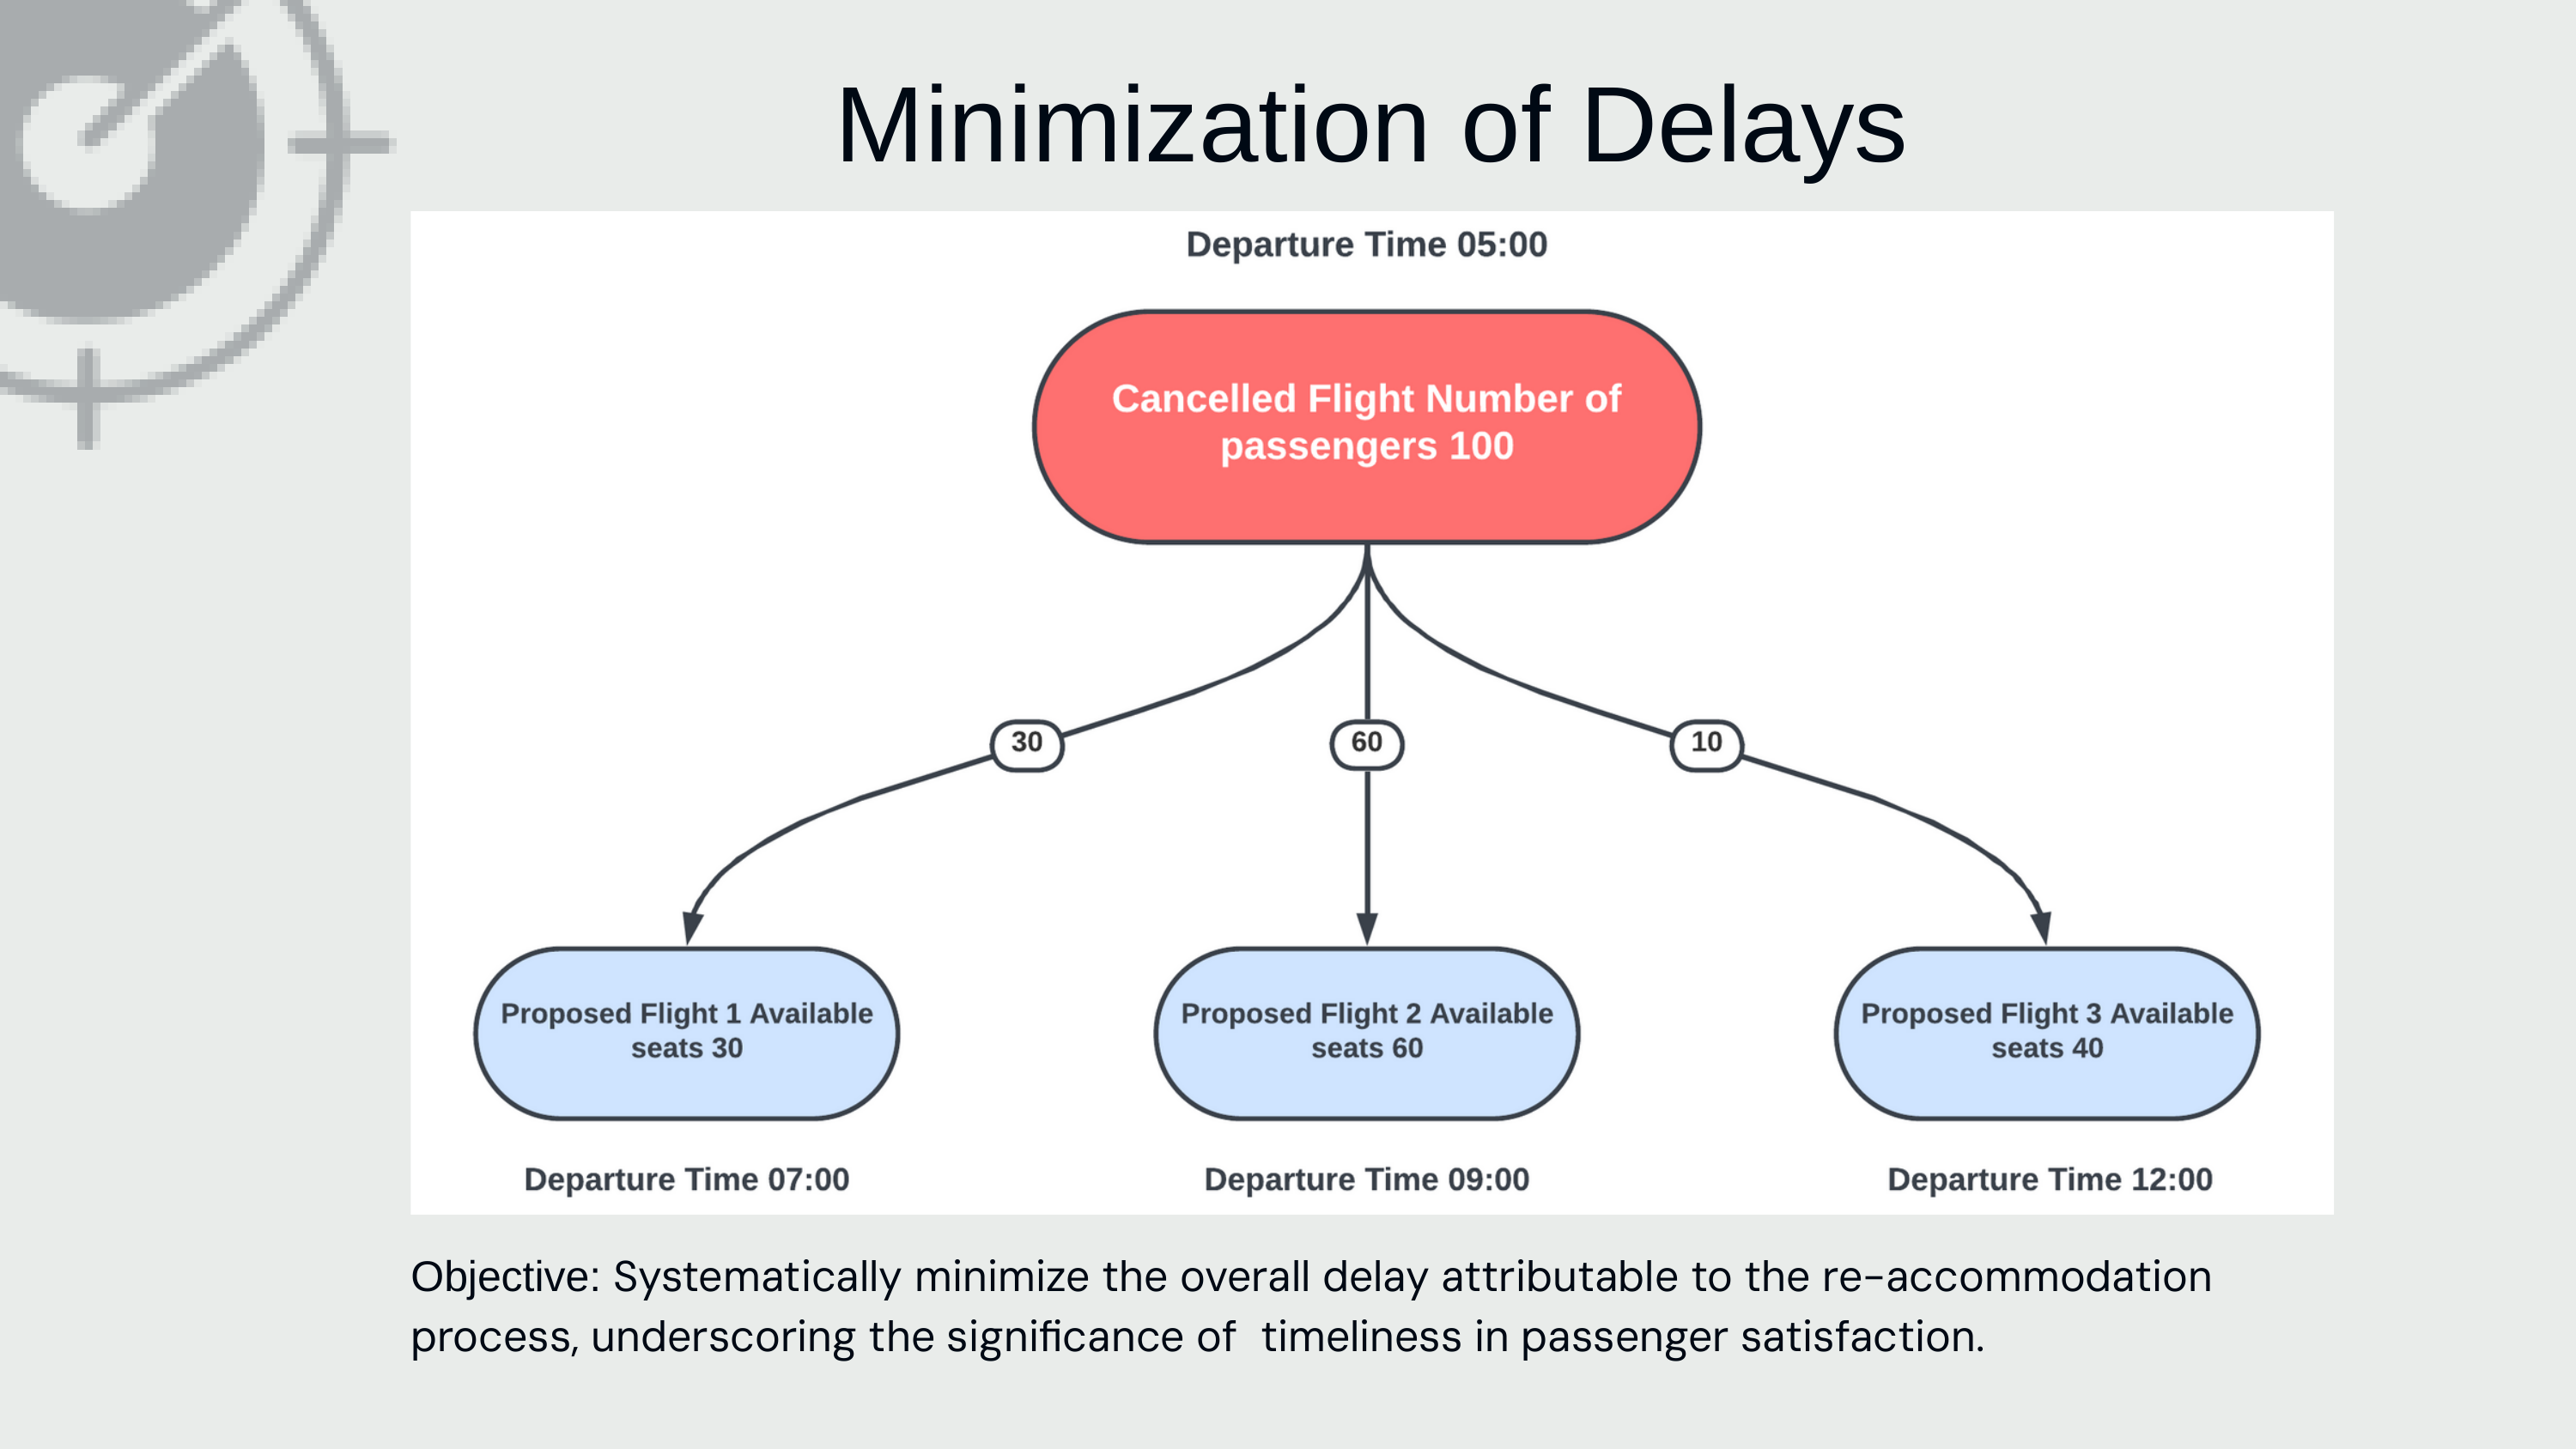

Minimization of Delays

Objective: Systematically minimize the overall delay attributable to the re-accommodation
process, underscoring the significance of  timeliness in passenger satisfaction.